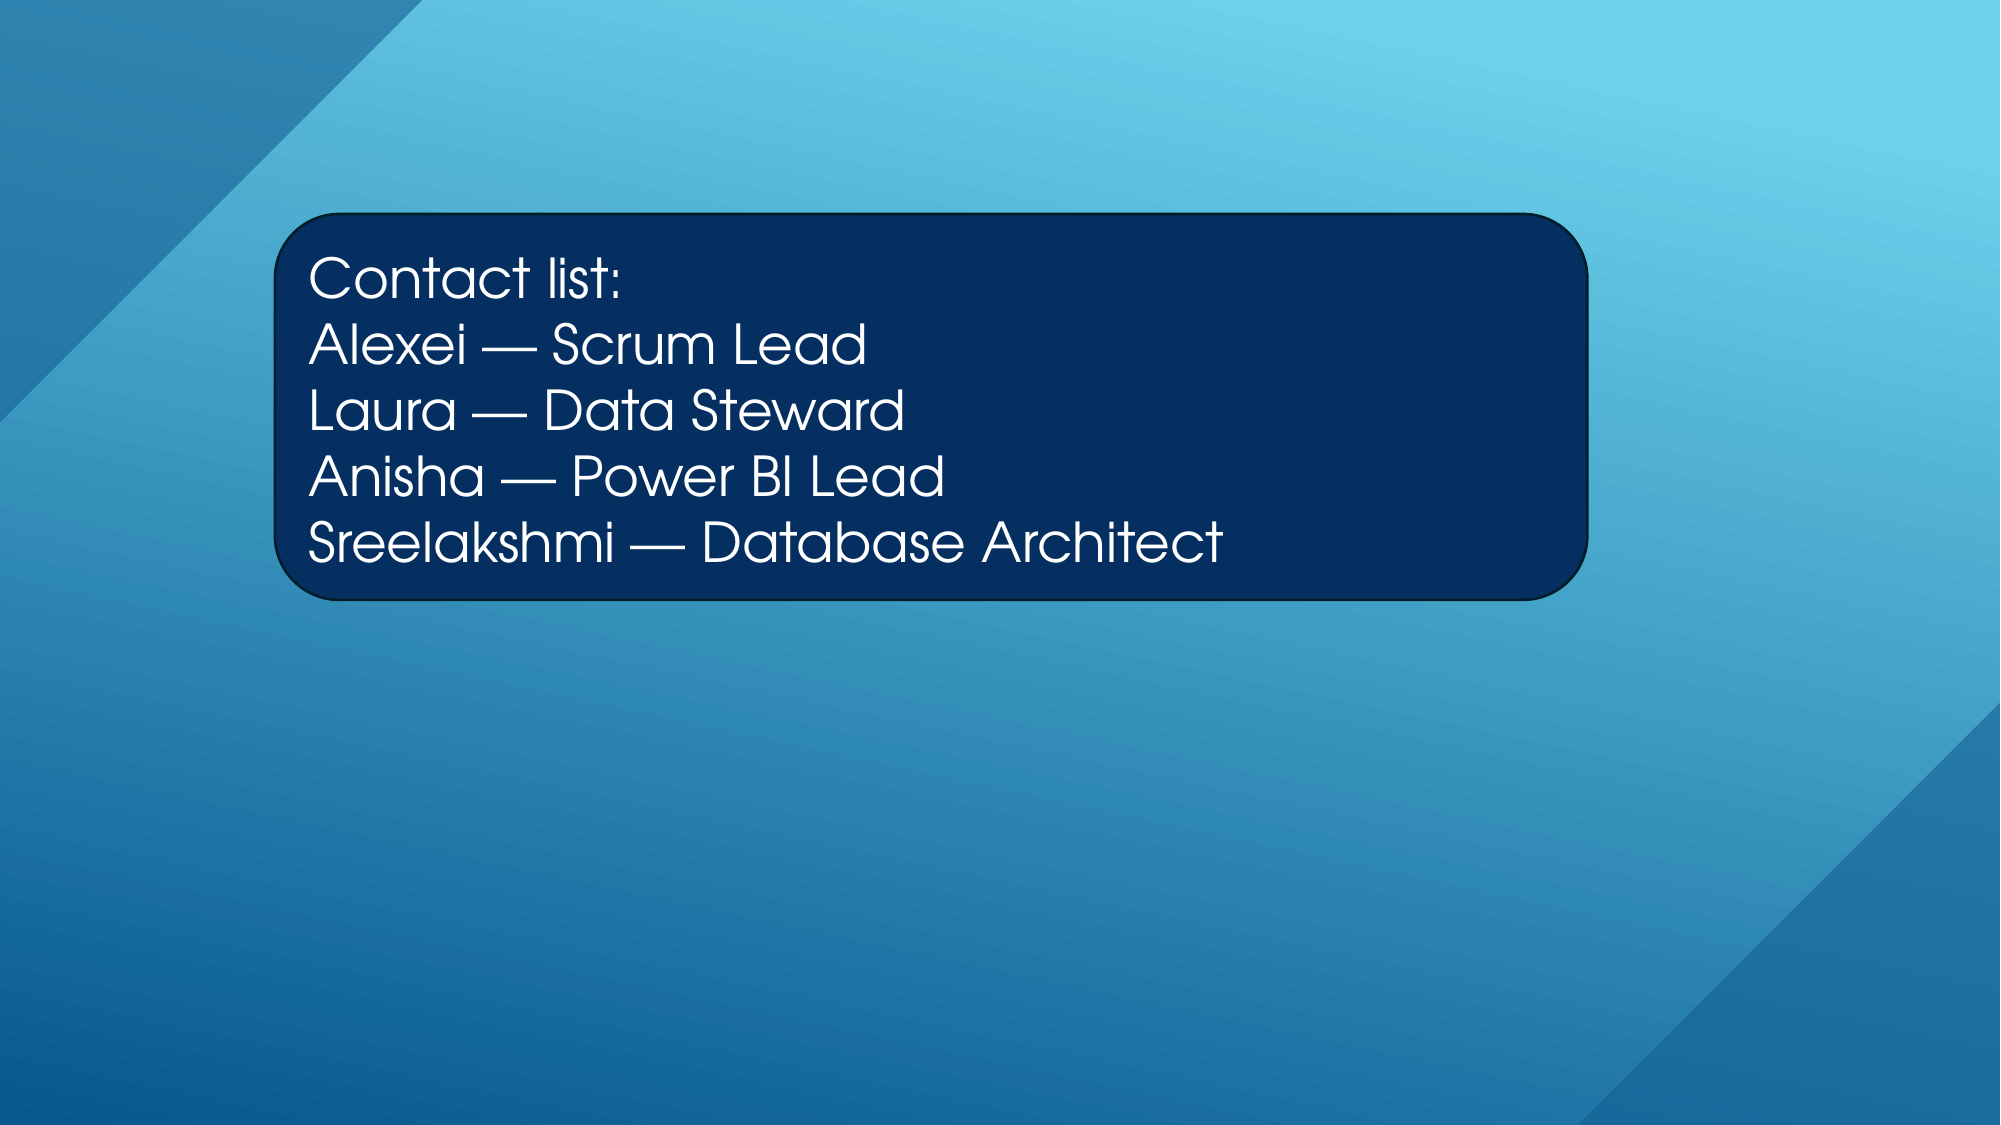

Contact list:
Alexei — Scrum Lead
Laura — Data Steward
Anisha — Power BI Lead
Sreelakshmi — Database Architect